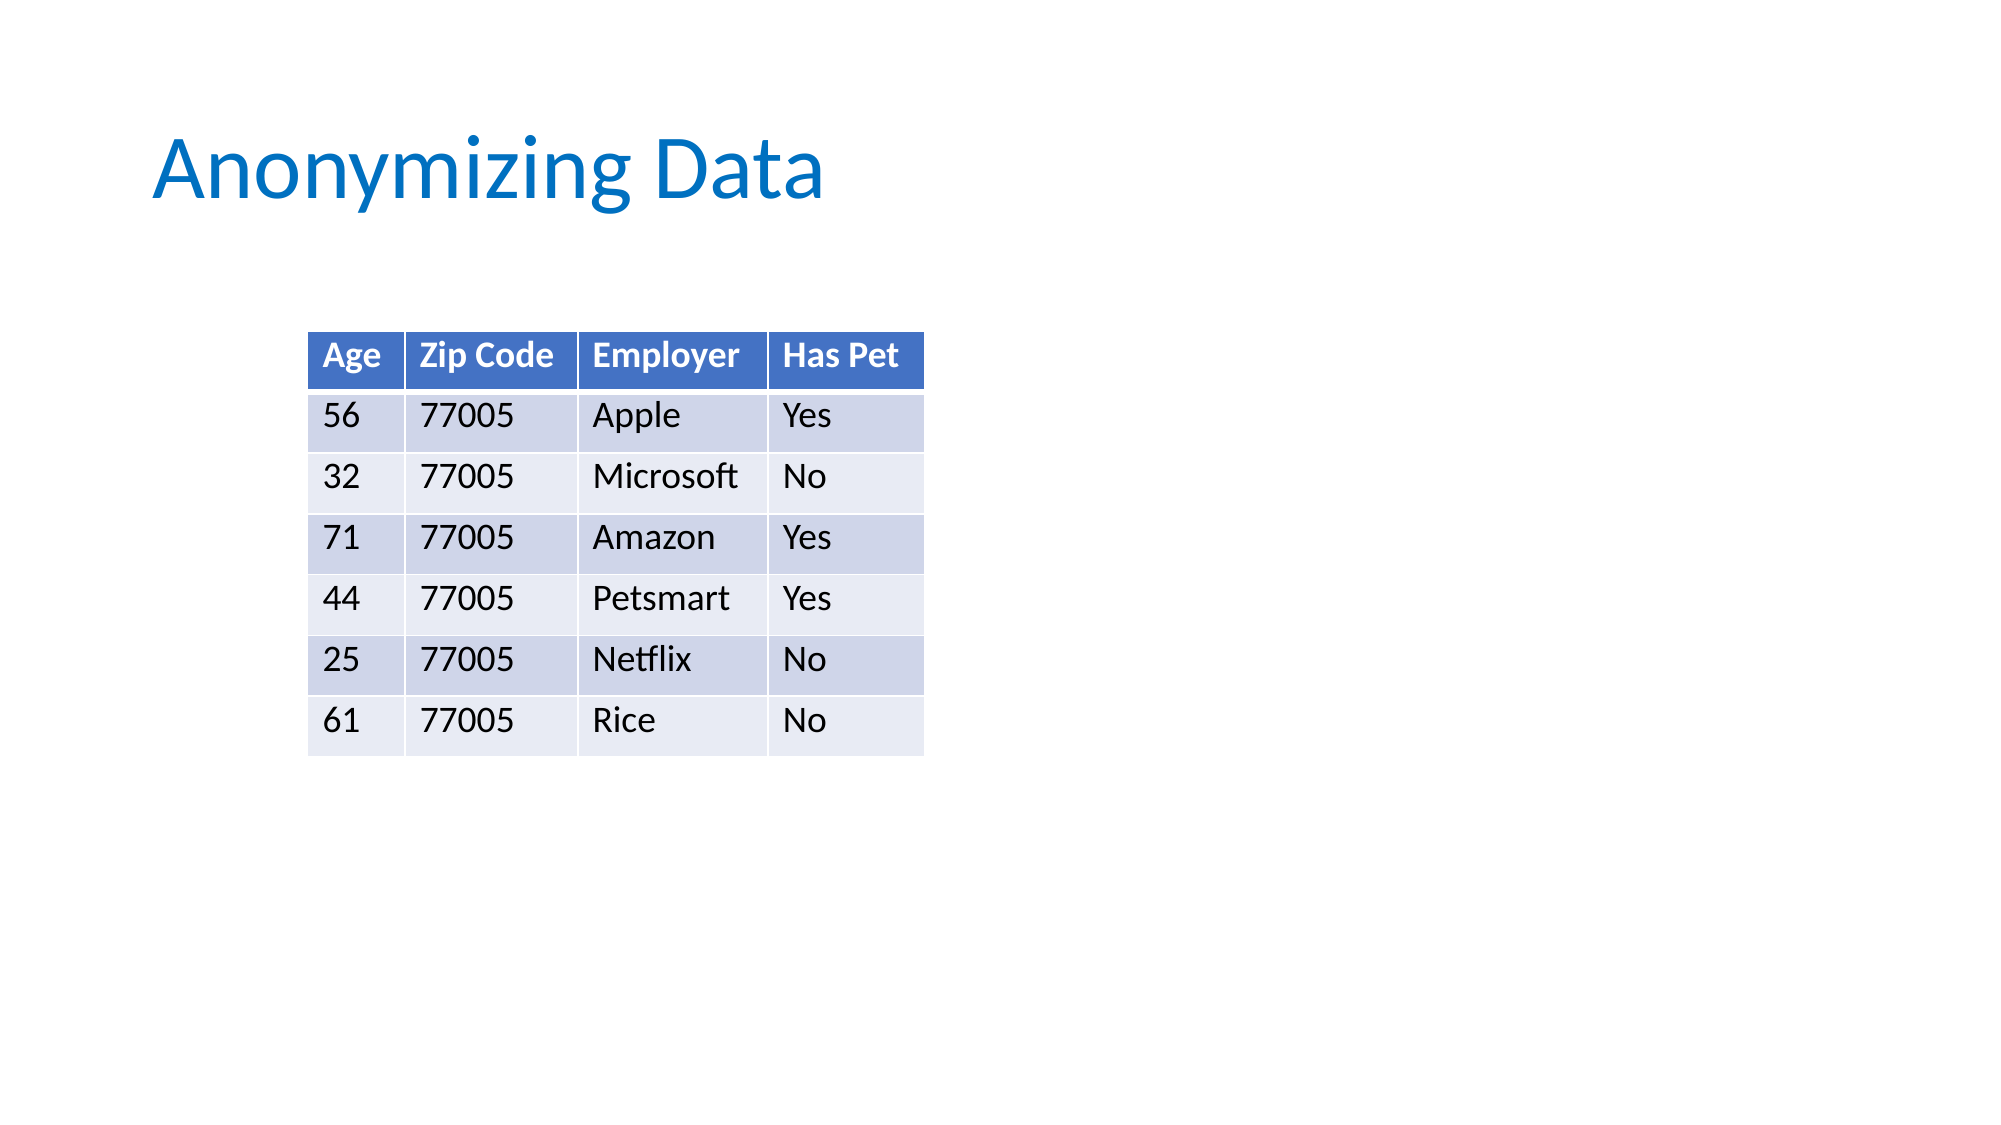

# Anonymizing Data
| Age | Zip Code | Employer | Has Pet |
| --- | --- | --- | --- |
| 56 | 77005 | Apple | Yes |
| 32 | 77005 | Microsoft | No |
| 71 | 77005 | Amazon | Yes |
| 44 | 77005 | Petsmart | Yes |
| 25 | 77005 | Netflix | No |
| 61 | 77005 | Rice | No |